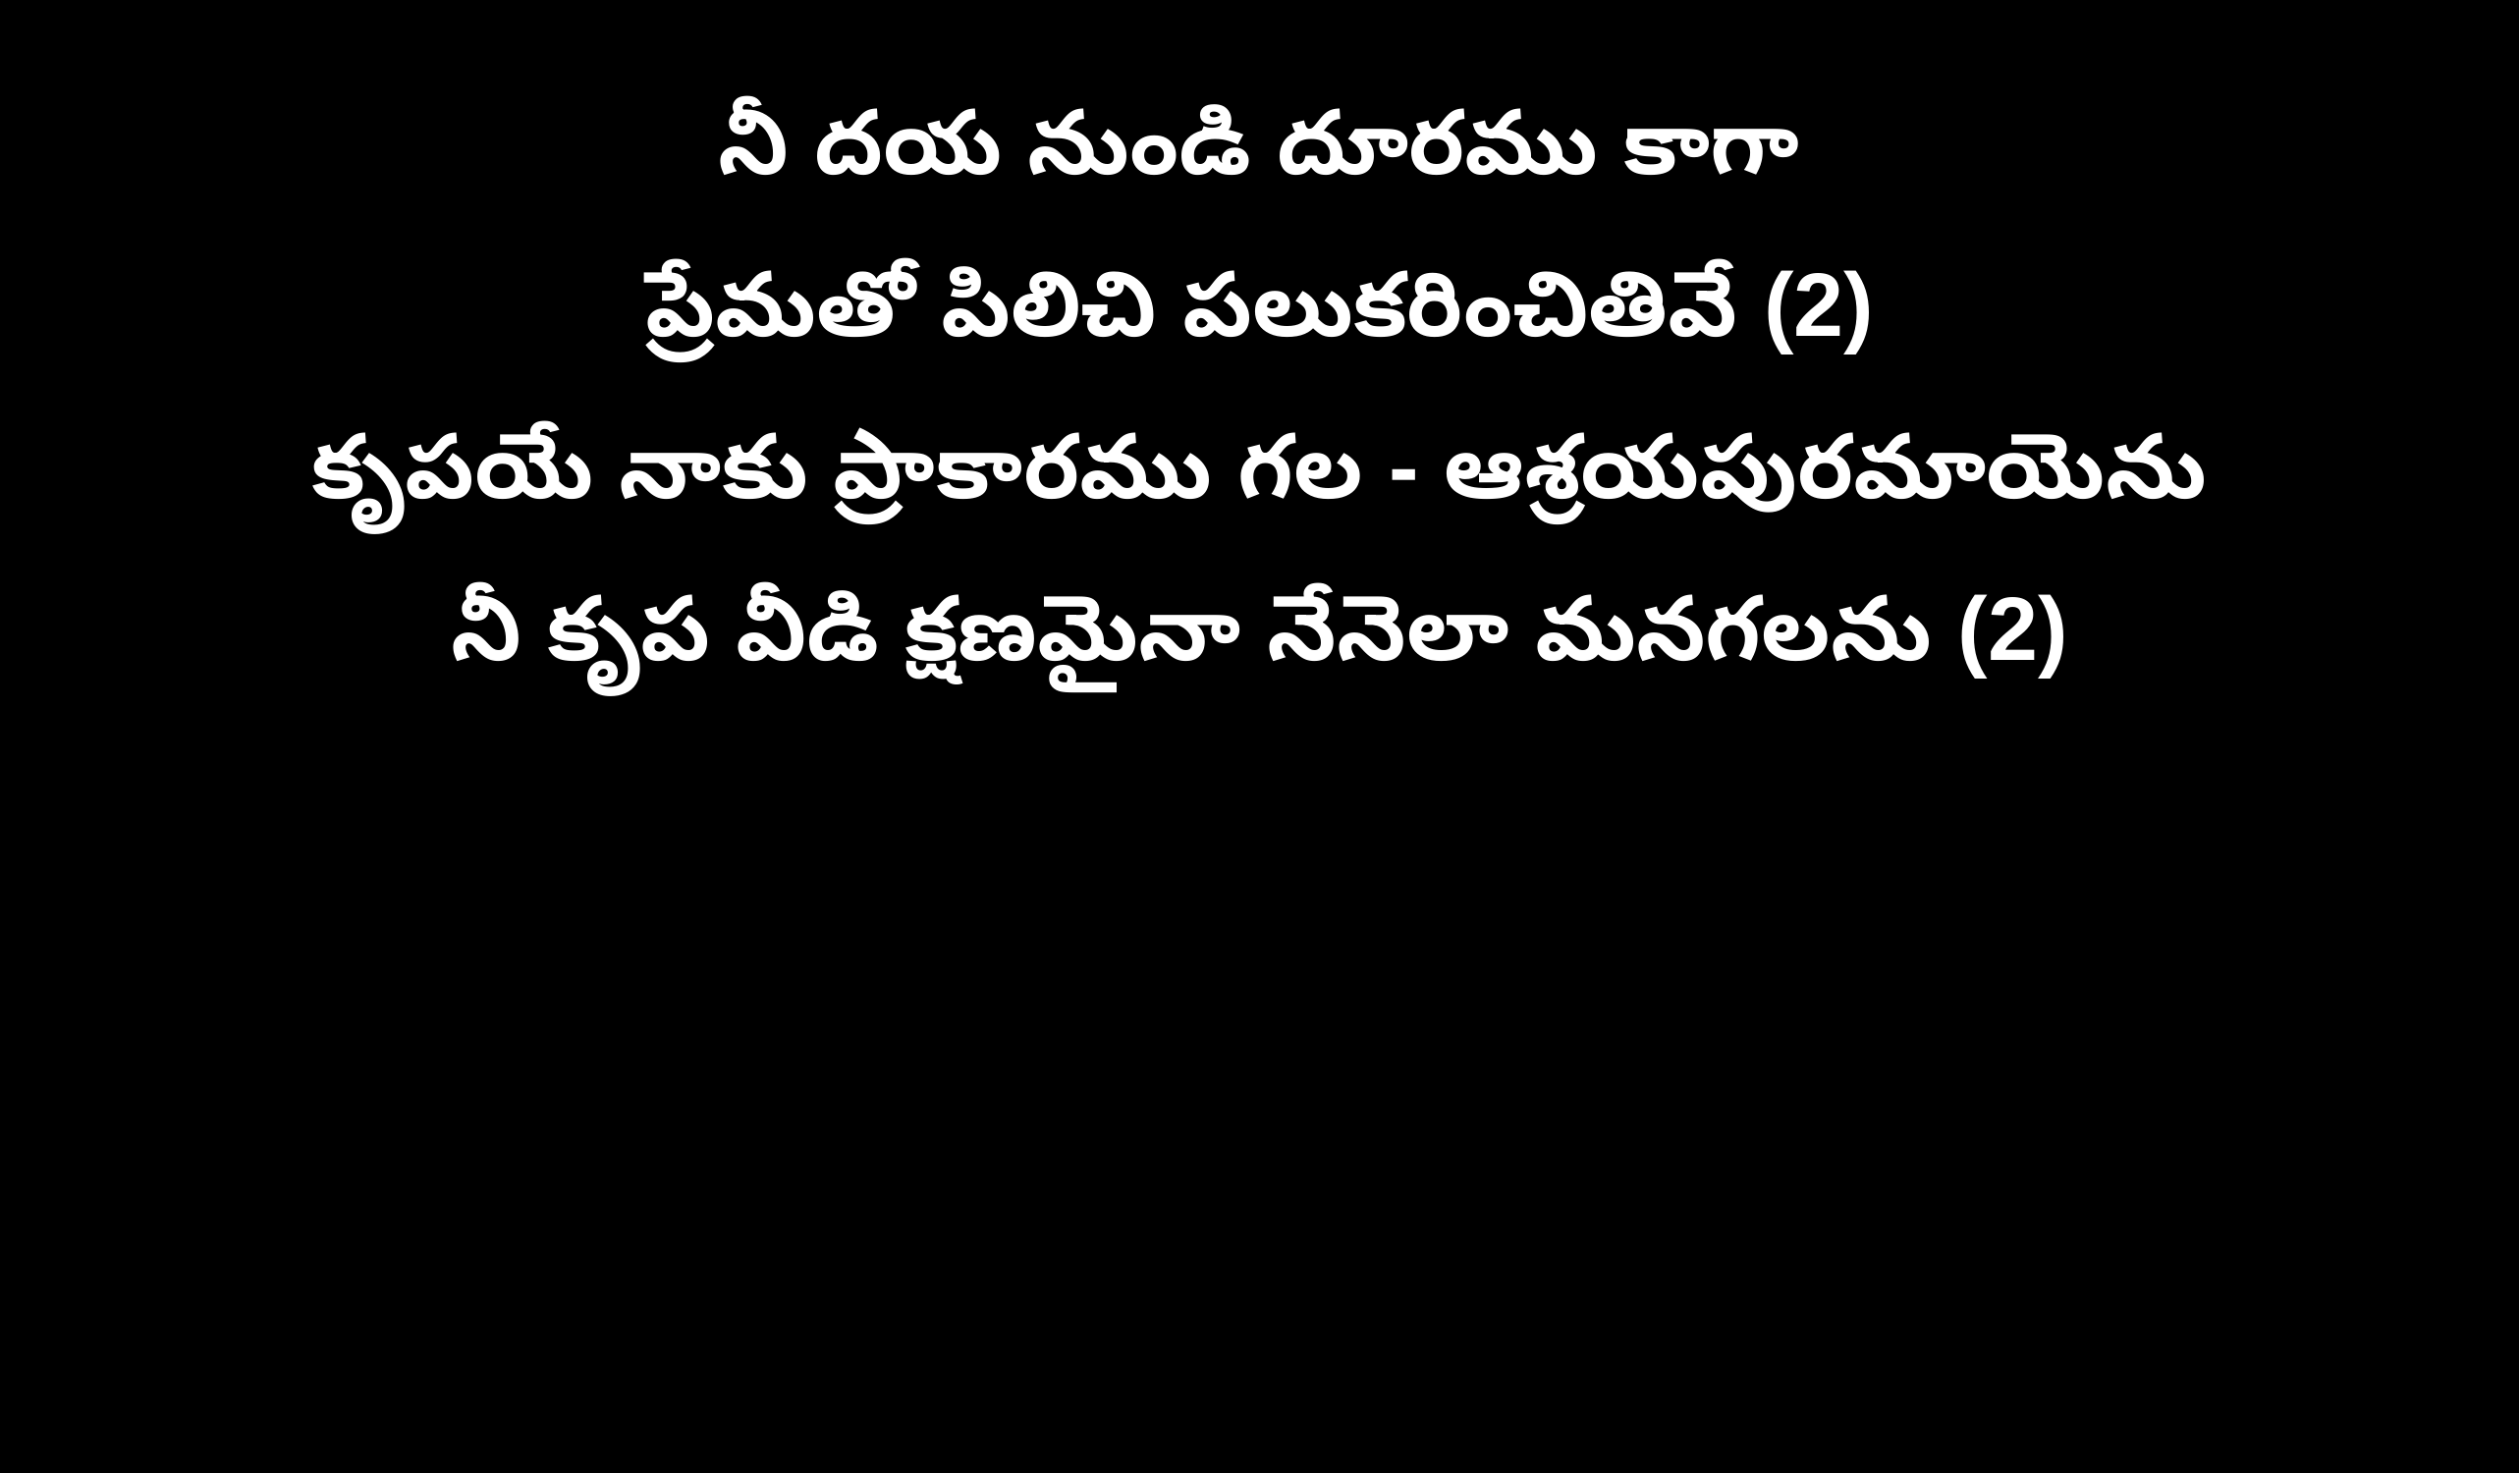

నీ దయ నుండి దూరము కాగా
ప్రేమతో పిలిచి పలుకరించితివే (2)
కృపయే నాకు ప్రాకారము గల - ఆశ్రయపురమాయెను
నీ కృప వీడి క్షణమైనా నేనెలా మనగలను (2)